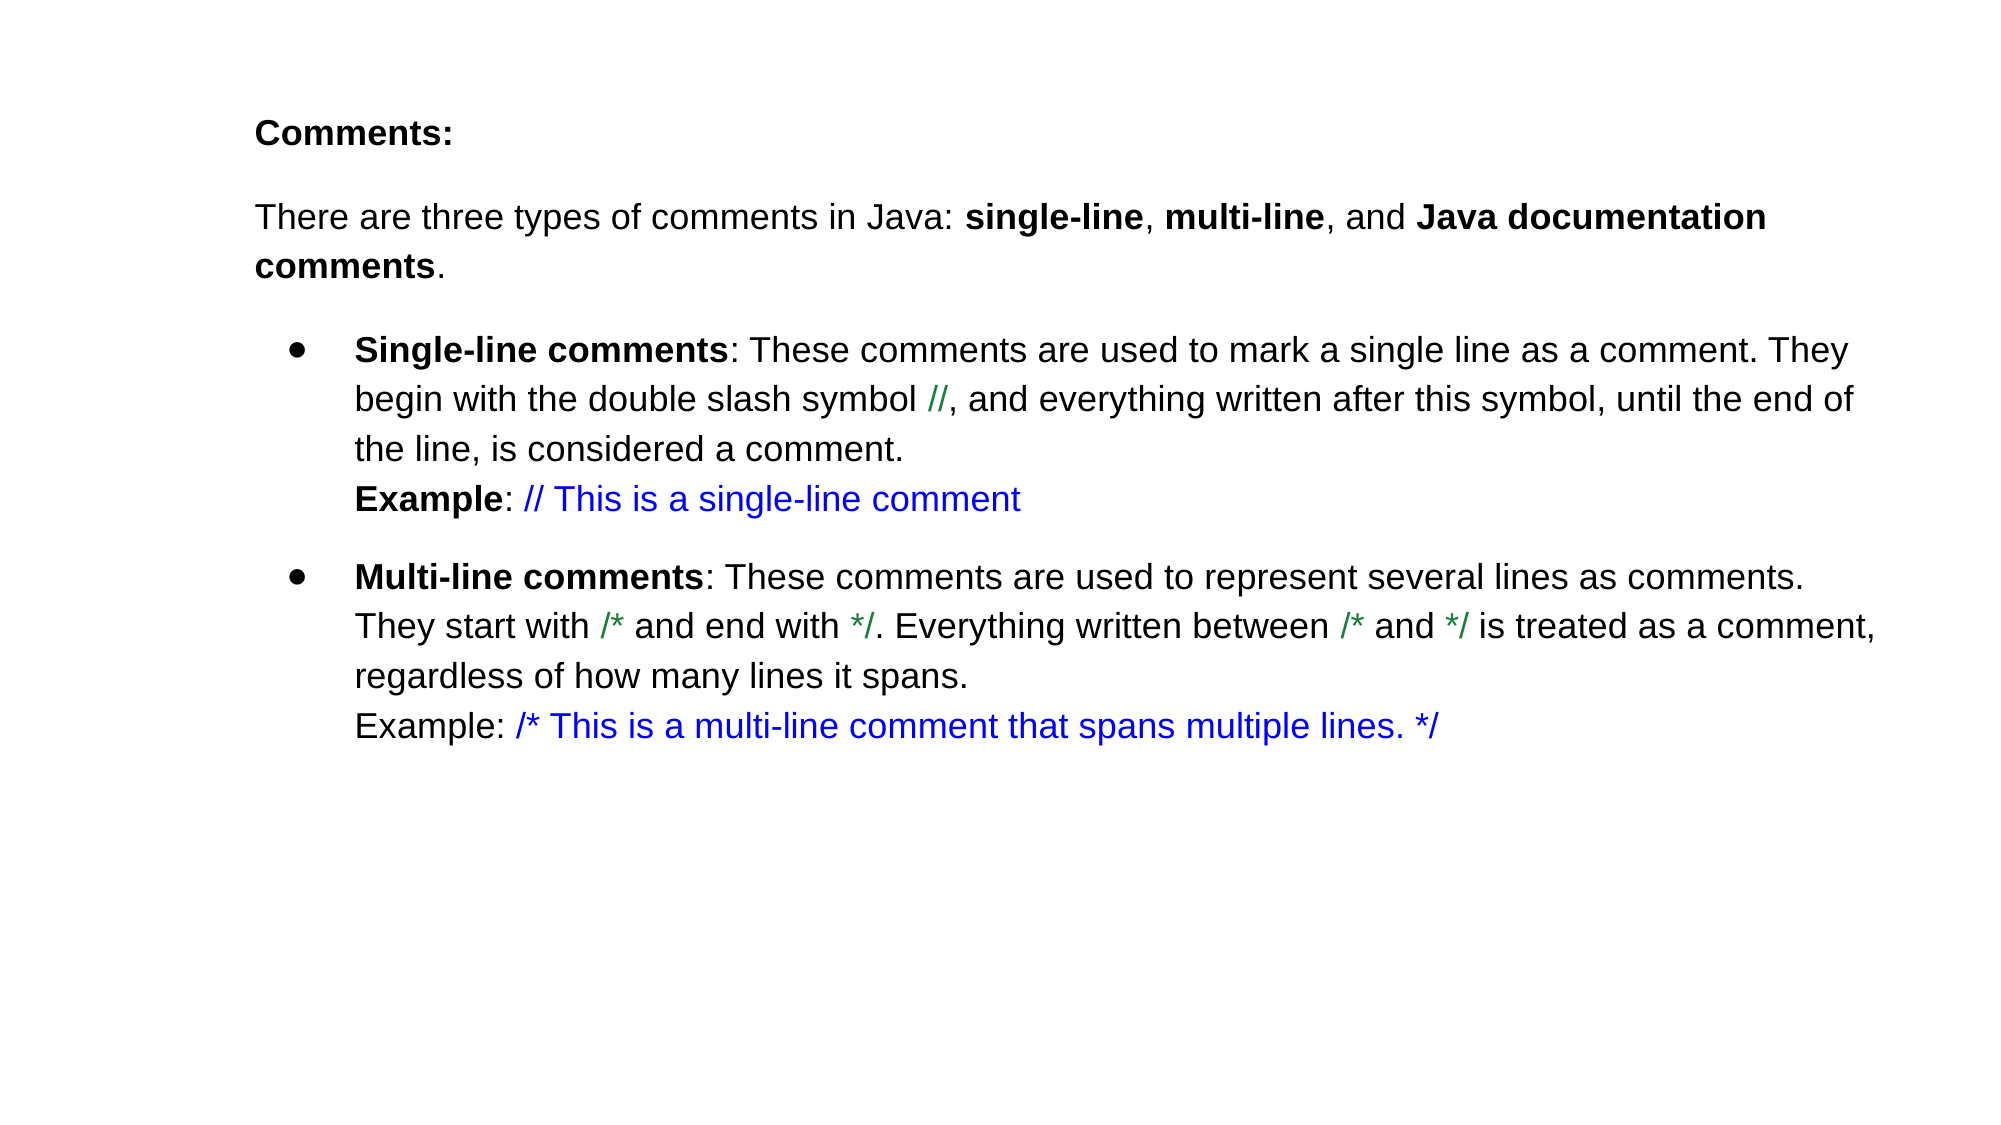

Comments:
There are three types of comments in Java: single-line, multi-line, and Java documentation comments.
Single-line comments: These comments are used to mark a single line as a comment. They begin with the double slash symbol //, and everything written after this symbol, until the end of the line, is considered a comment.
Example: // This is a single-line comment
Multi-line comments: These comments are used to represent several lines as comments. They start with /* and end with */. Everything written between /* and */ is treated as a comment, regardless of how many lines it spans.
Example: /* This is a multi-line comment that spans multiple lines. */